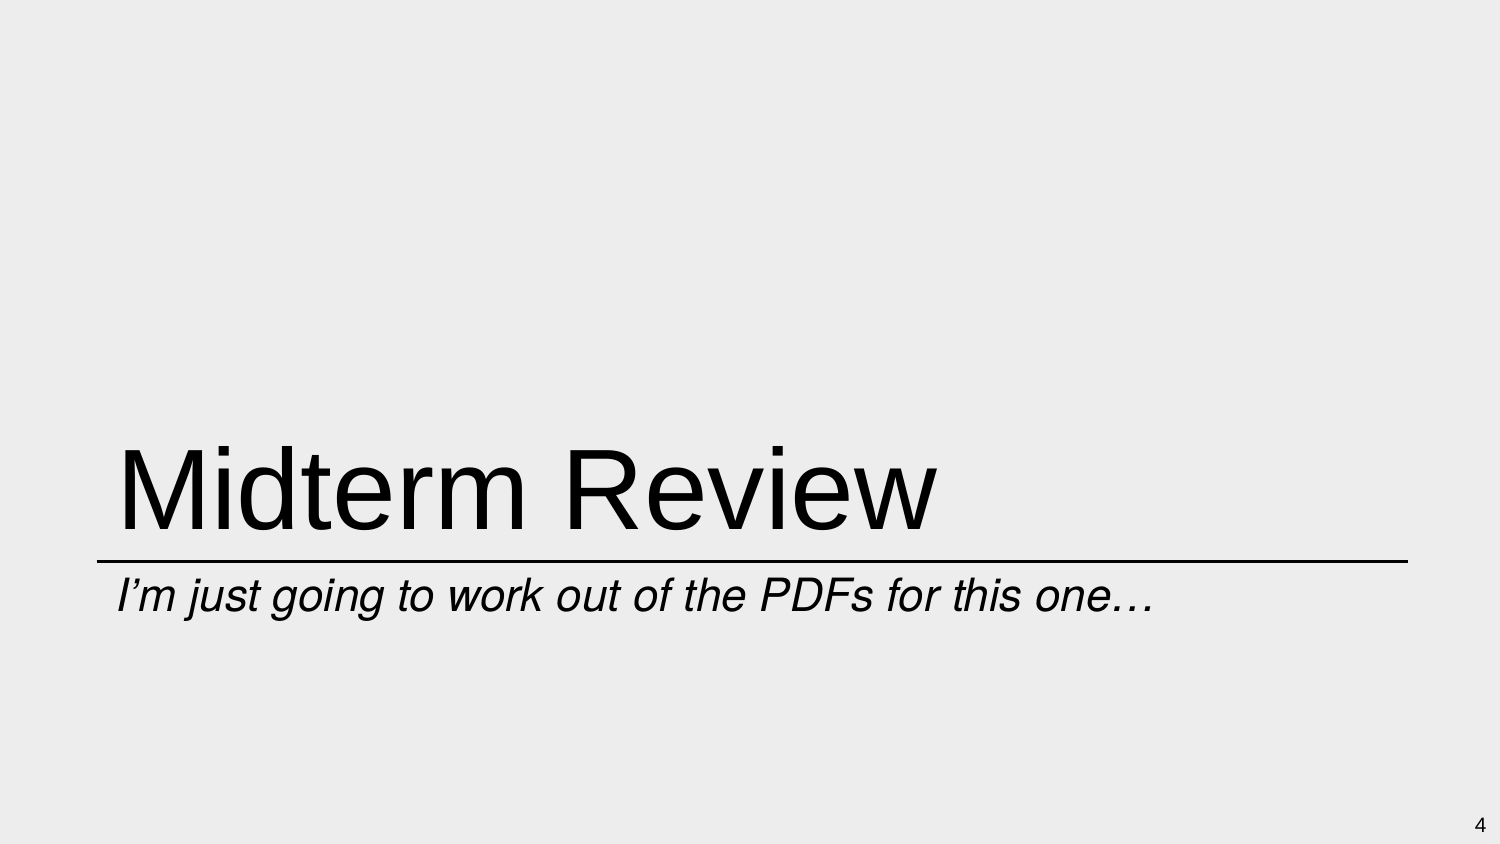

# Midterm Review
I’m just going to work out of the PDFs for this one…
4